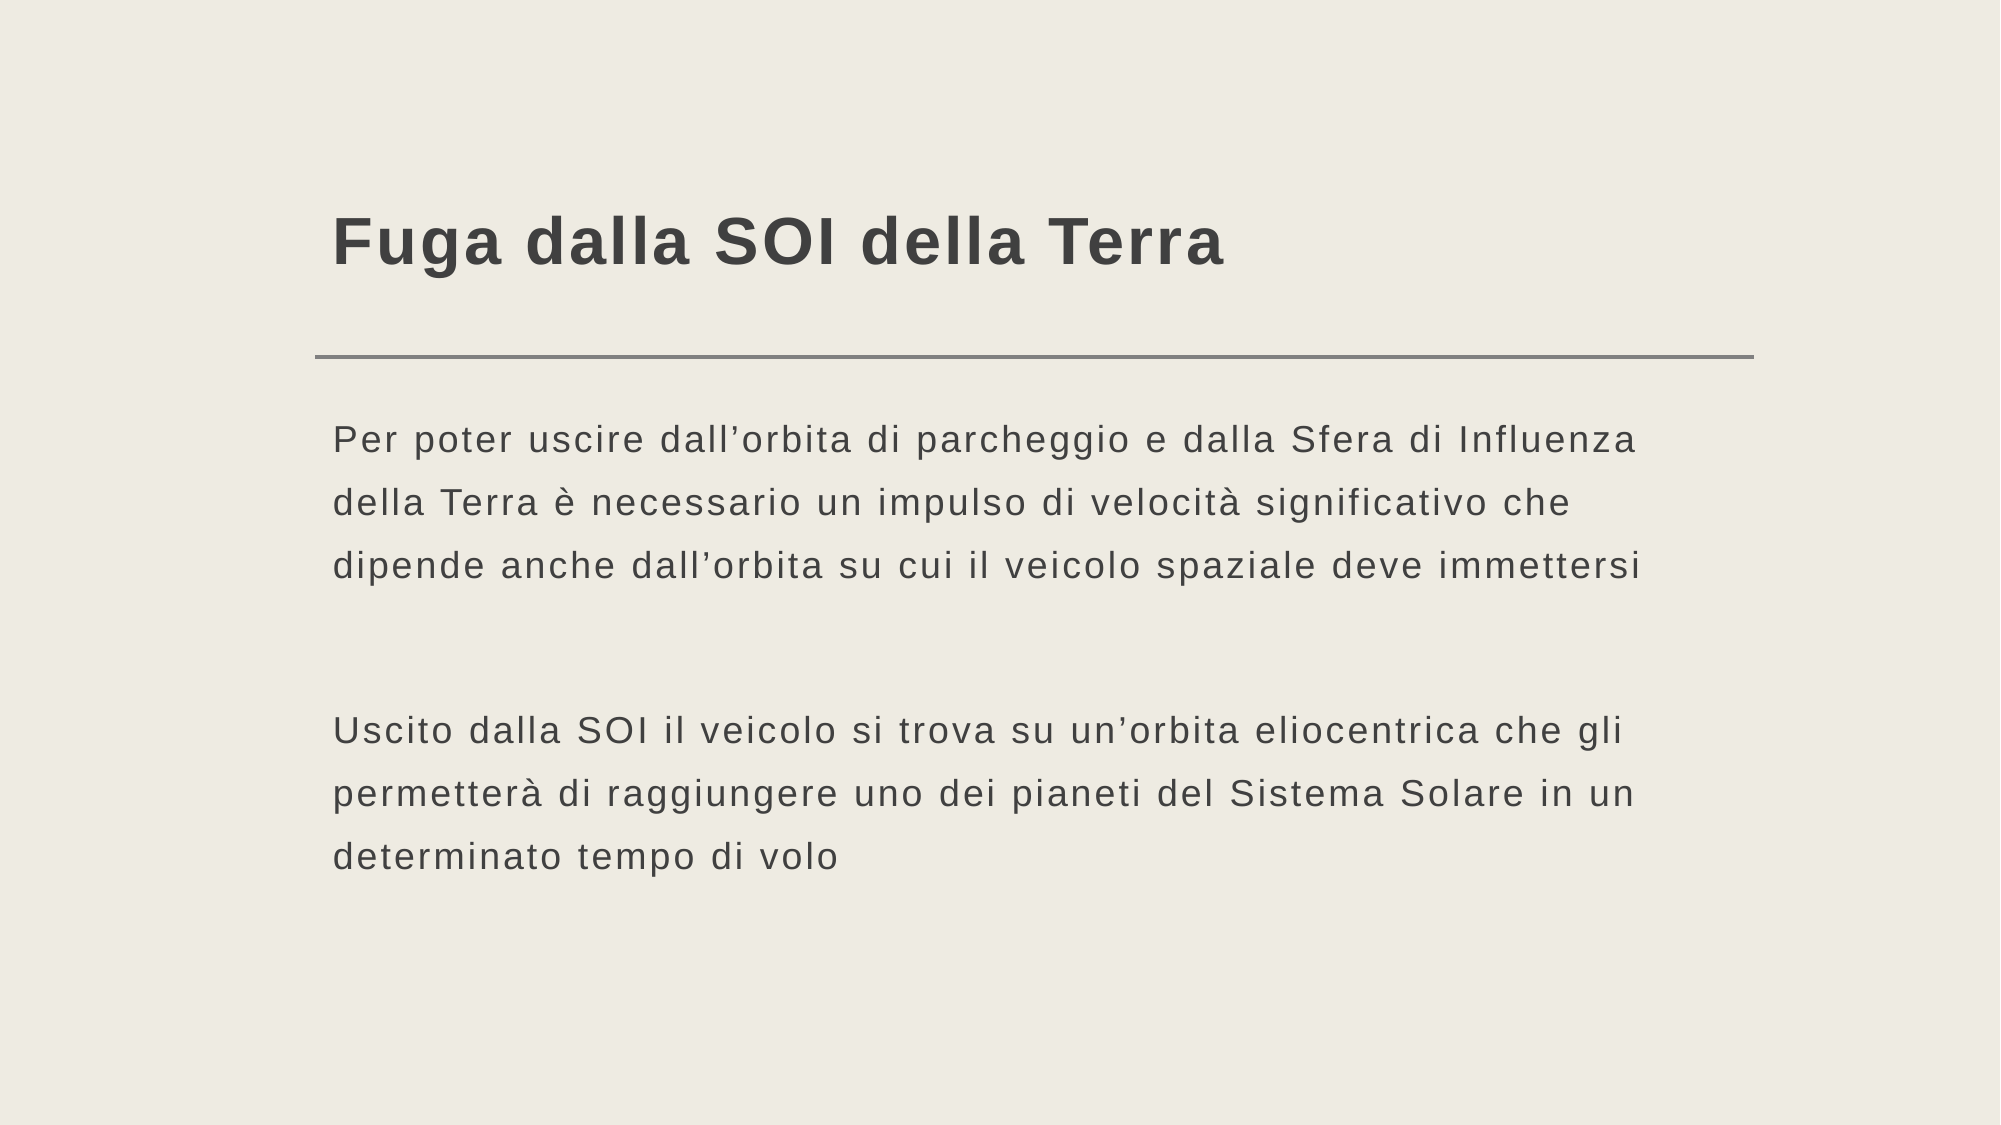

# Fuga dalla SOI della Terra
Per poter uscire dall’orbita di parcheggio e dalla Sfera di Influenza della Terra è necessario un impulso di velocità significativo che dipende anche dall’orbita su cui il veicolo spaziale deve immettersi

Uscito dalla SOI il veicolo si trova su un’orbita eliocentrica che gli permetterà di raggiungere uno dei pianeti del Sistema Solare in un determinato tempo di volo